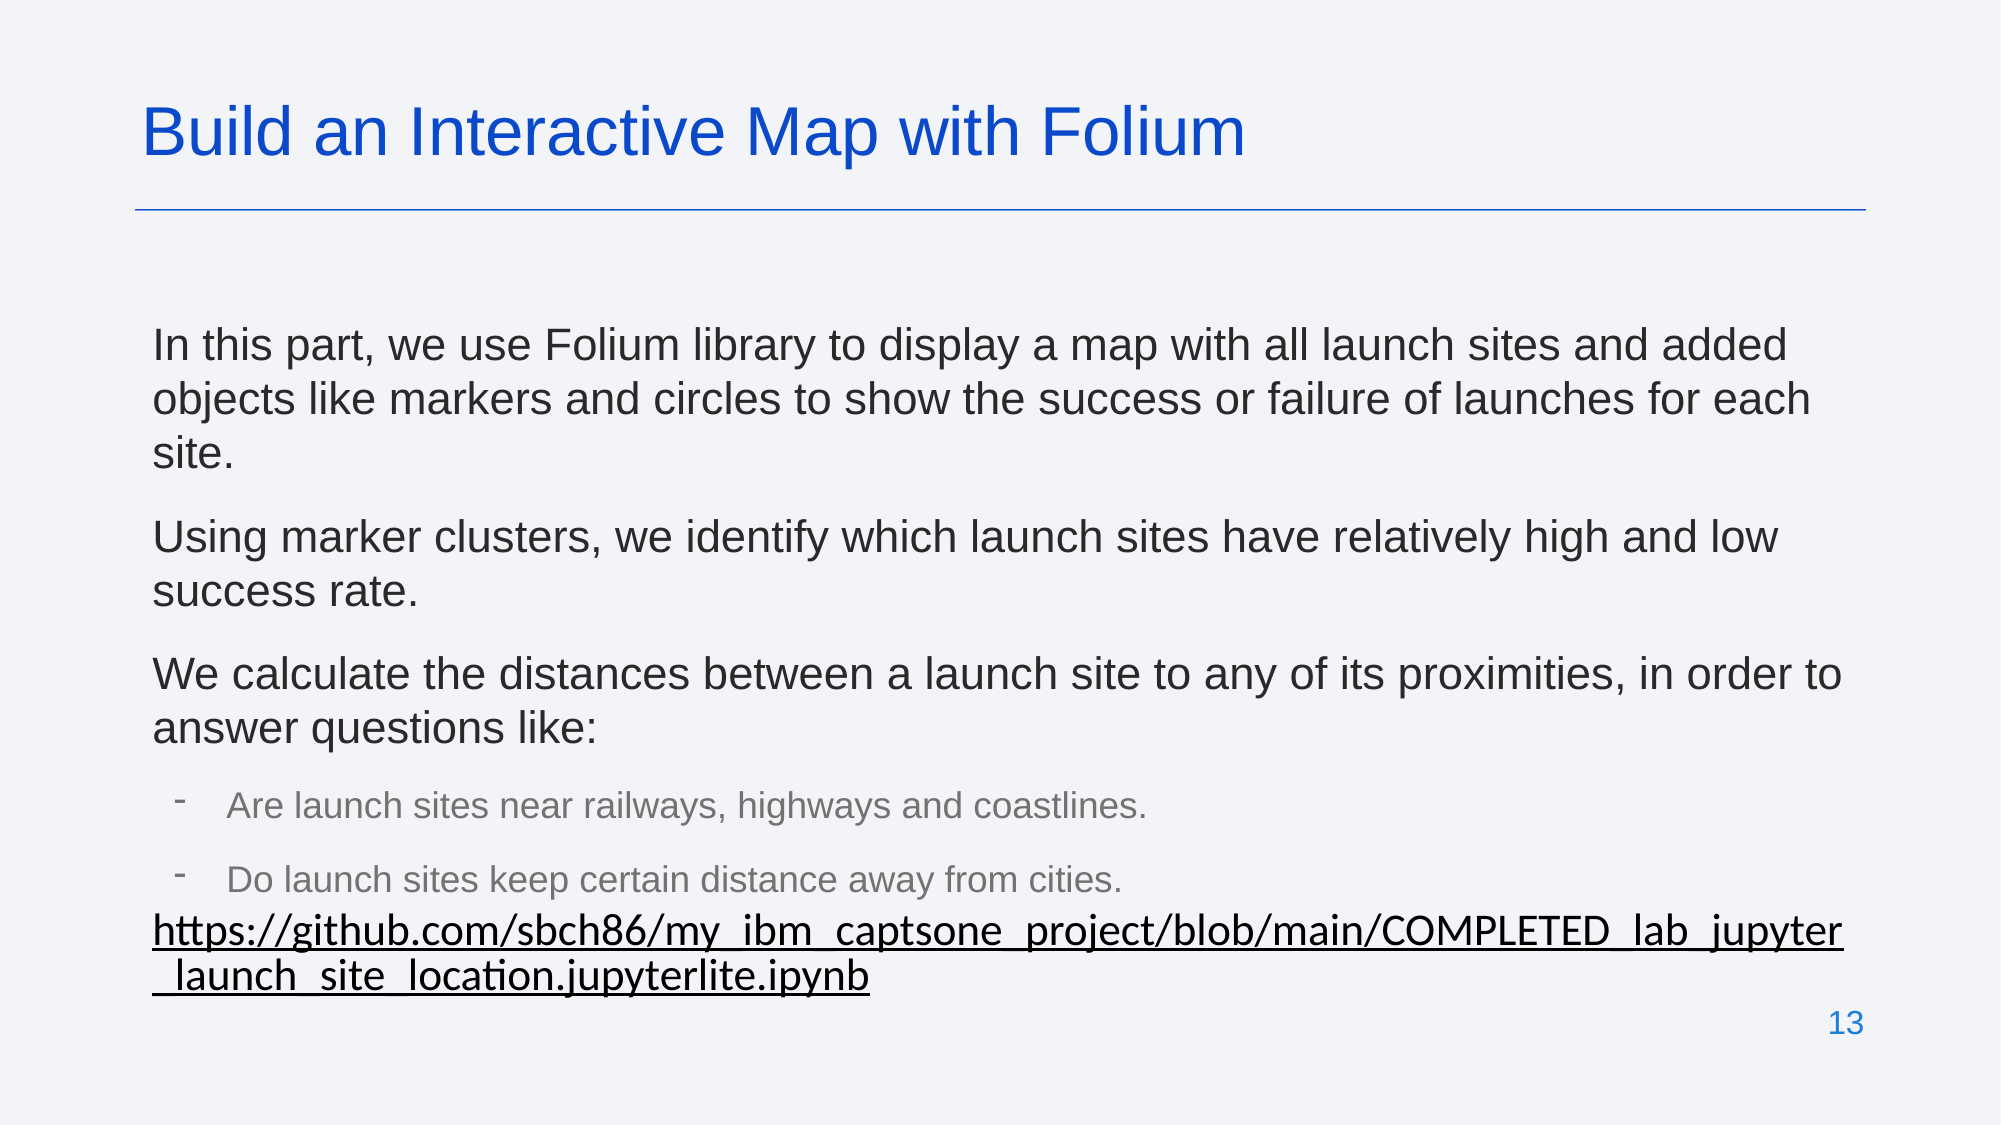

Build an Interactive Map with Folium
In this part, we use Folium library to display a map with all launch sites and added objects like markers and circles to show the success or failure of launches for each site.
Using marker clusters, we identify which launch sites have relatively high and low success rate.
We calculate the distances between a launch site to any of its proximities, in order to answer questions like:
Are launch sites near railways, highways and coastlines.
Do launch sites keep certain distance away from cities.
https://github.com/sbch86/my_ibm_captsone_project/blob/main/COMPLETED_lab_jupyter_launch_site_location.jupyterlite.ipynb

13